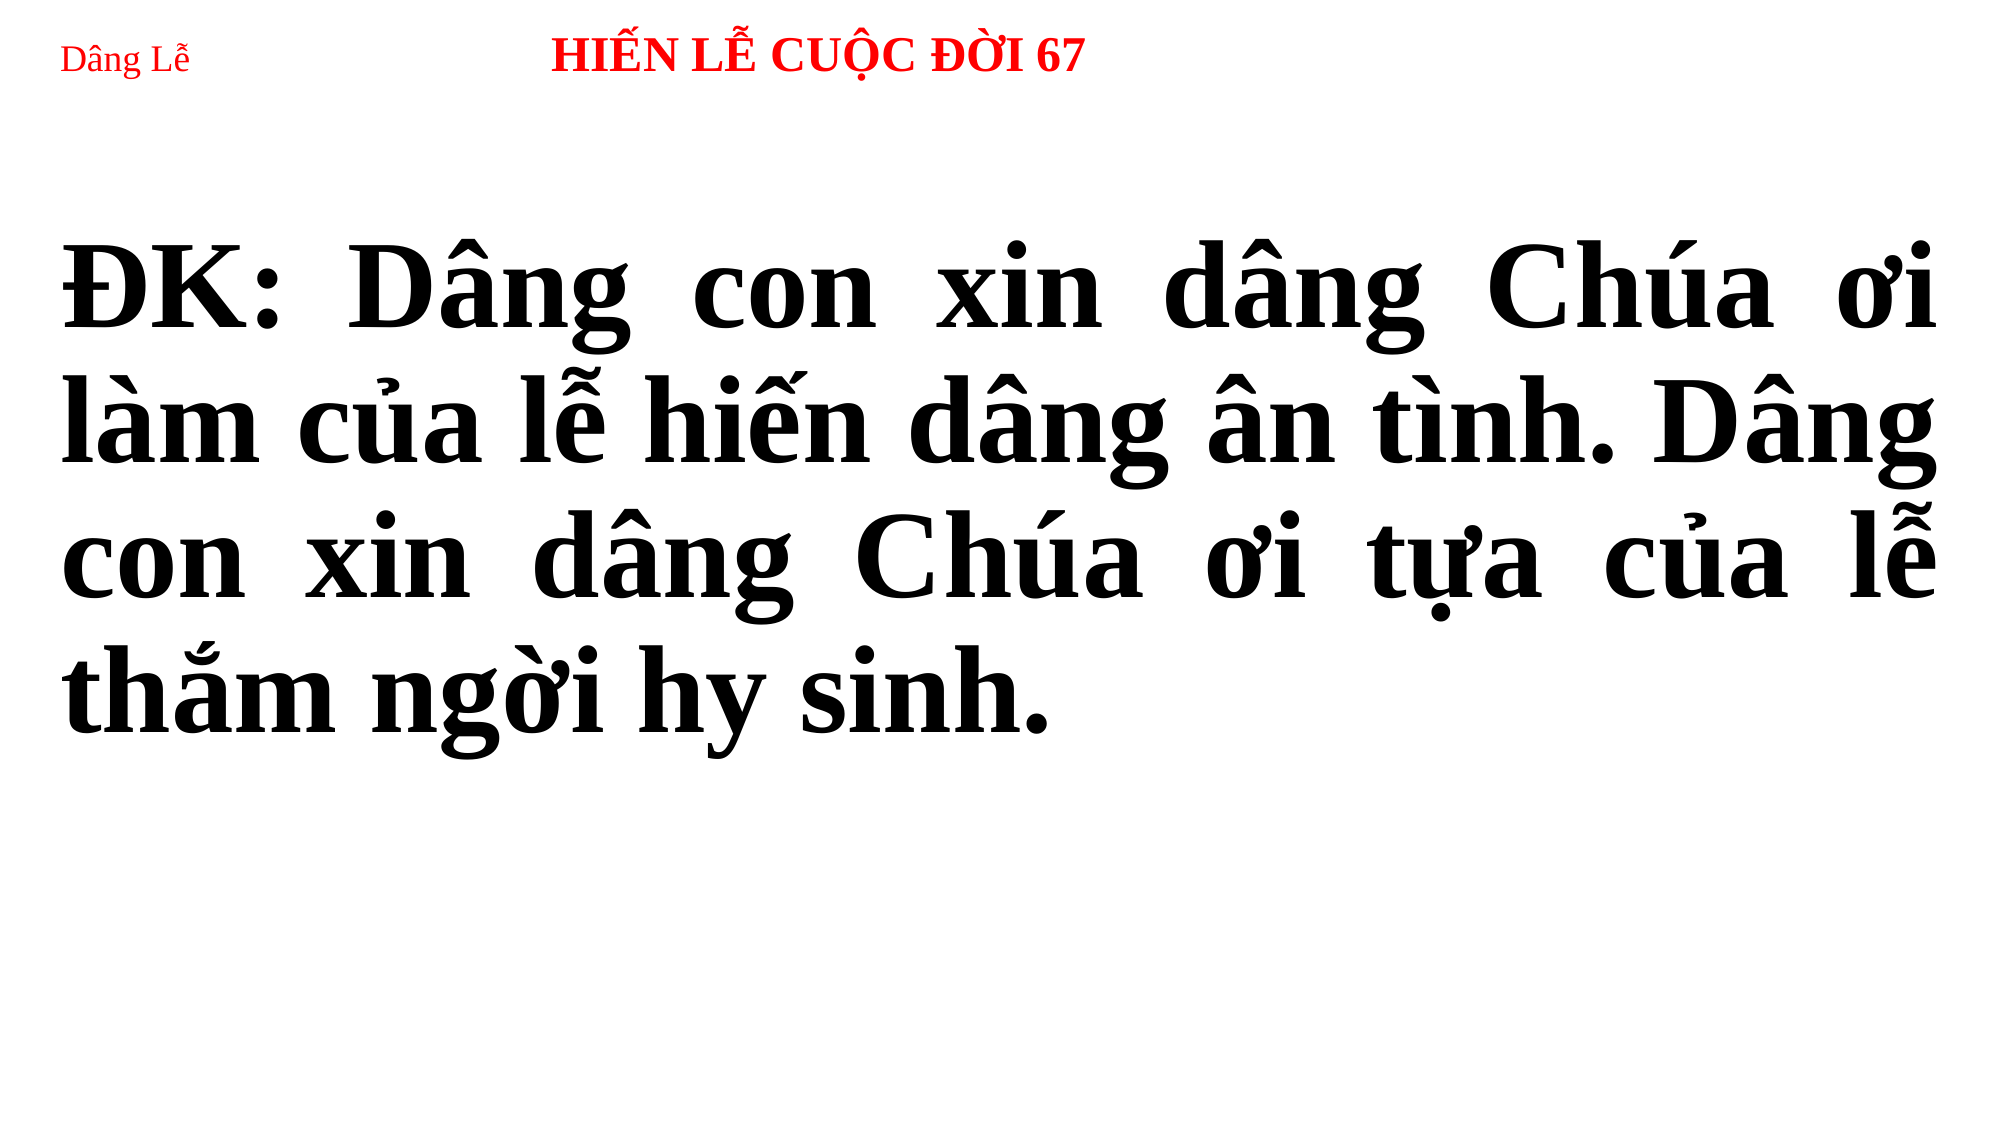

# Dâng Lễ                                      HIẾN LỄ CUỘC ĐỜI 67
ĐK: Dâng con xin dâng Chúa ơi làm của lễ hiến dâng ân tình. Dâng con xin dâng Chúa ơi tựa của lễ thắm ngời hy sinh.